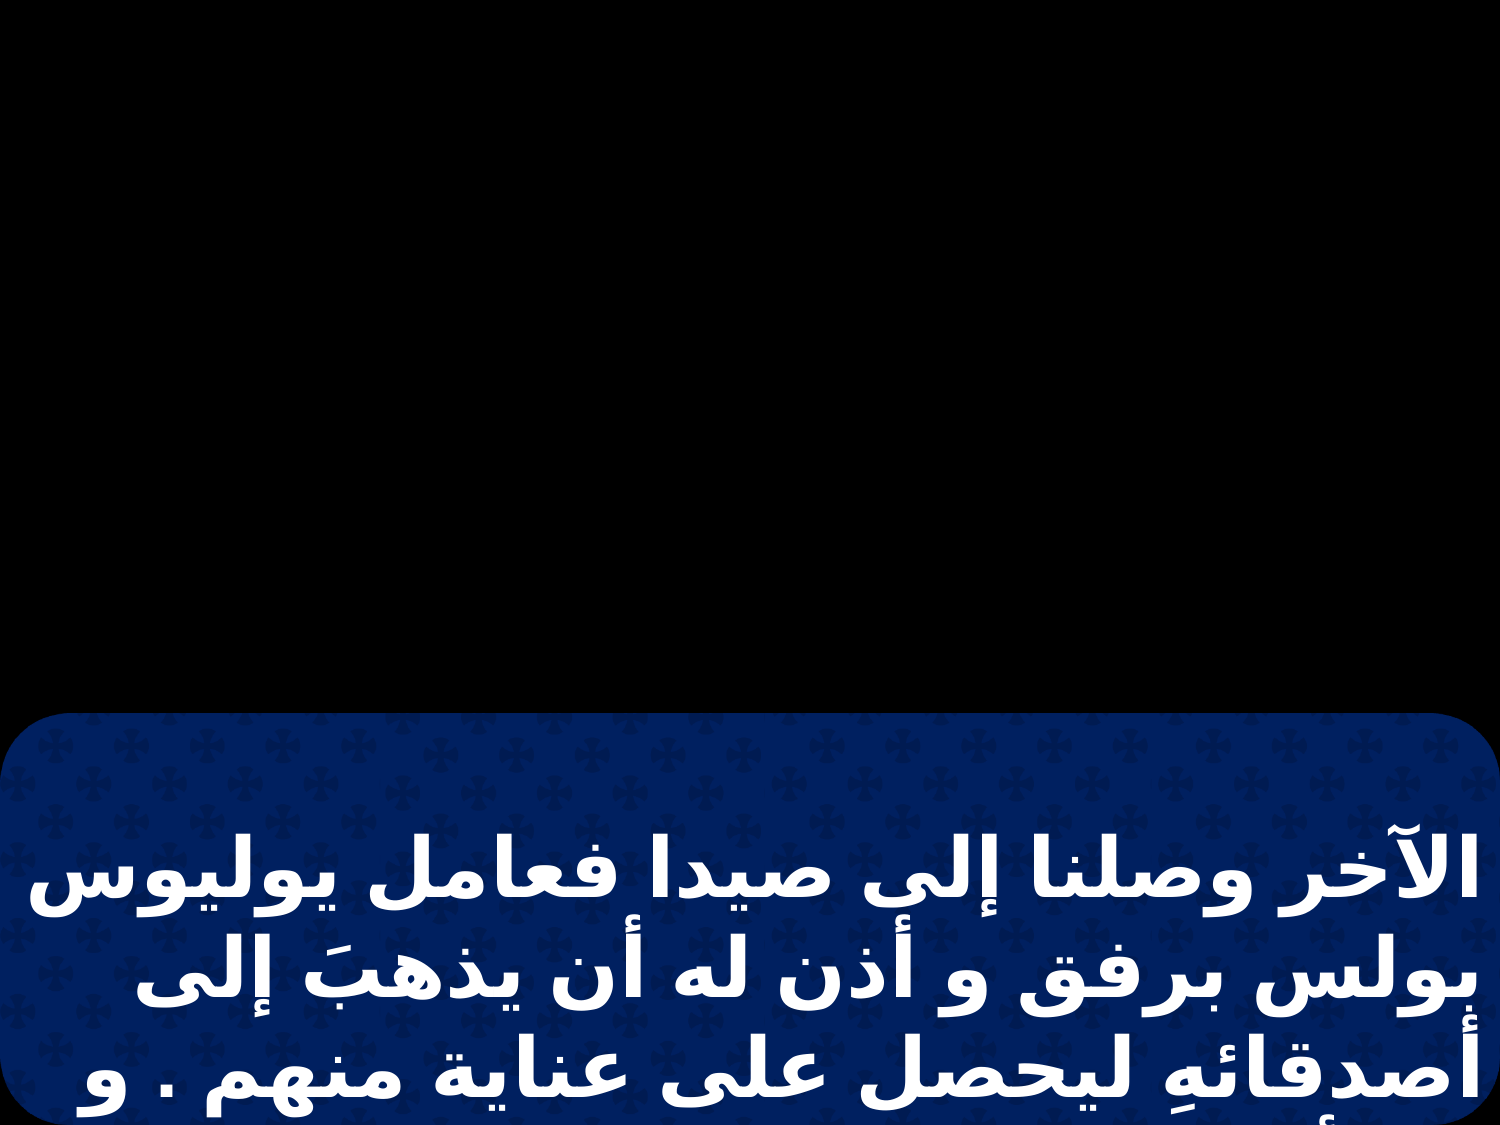

الآخر وصلنا إلى صيدا فعامل يوليوس بولس برفق و أذن له أن يذهبَ إلى أصدقائهِ ليحصل على عناية منهم . و لما أقلعنا من هناك و سرنا فيما  تحت